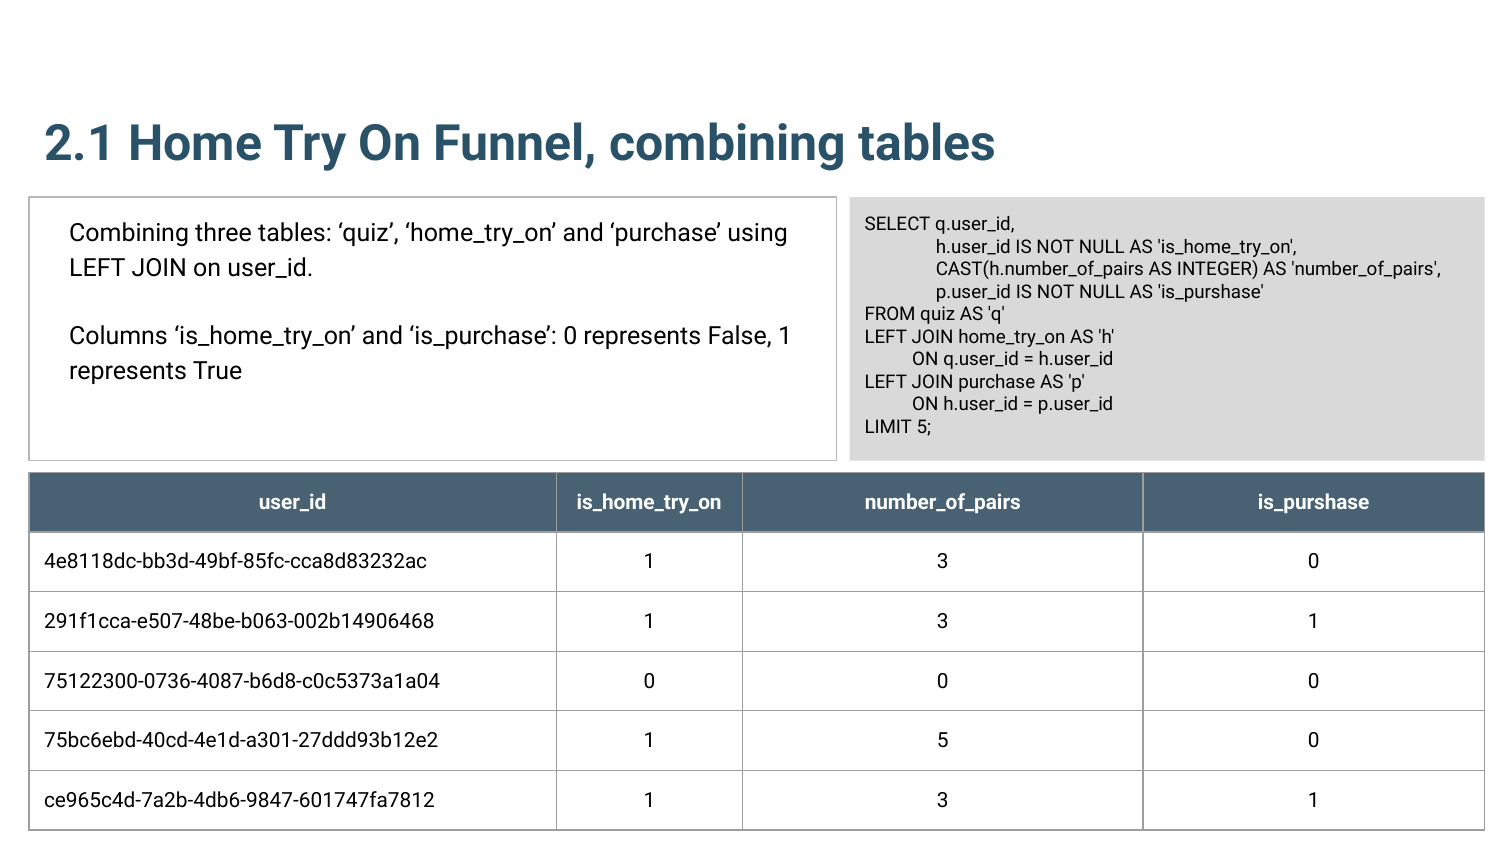

2.1 Home Try On Funnel, combining tables
Combining three tables: ‘quiz’, ‘home_try_on’ and ‘purchase’ using LEFT JOIN on user_id.

Columns ‘is_home_try_on’ and ‘is_purchase’: 0 represents False, 1 represents True

SELECT q.user_id,
               h.user_id IS NOT NULL AS 'is_home_try_on',
               CAST(h.number_of_pairs AS INTEGER) AS 'number_of_pairs',
               p.user_id IS NOT NULL AS 'is_purshase'
FROM quiz AS 'q'
LEFT JOIN home_try_on AS 'h'
          ON q.user_id = h.user_id
LEFT JOIN purchase AS 'p'
          ON h.user_id = p.user_id
LIMIT 5;

| user\_id | is\_home\_try\_on | number\_of\_pairs | is\_purshase |
| --- | --- | --- | --- |
| 4e8118dc-bb3d-49bf-85fc-cca8d83232ac | 1 | 3 | 0 |
| 291f1cca-e507-48be-b063-002b14906468 | 1 | 3 | 1 |
| 75122300-0736-4087-b6d8-c0c5373a1a04 | 0 | 0 | 0 |
| 75bc6ebd-40cd-4e1d-a301-27ddd93b12e2 | 1 | 5 | 0 |
| ce965c4d-7a2b-4db6-9847-601747fa7812 | 1 | 3 | 1 |